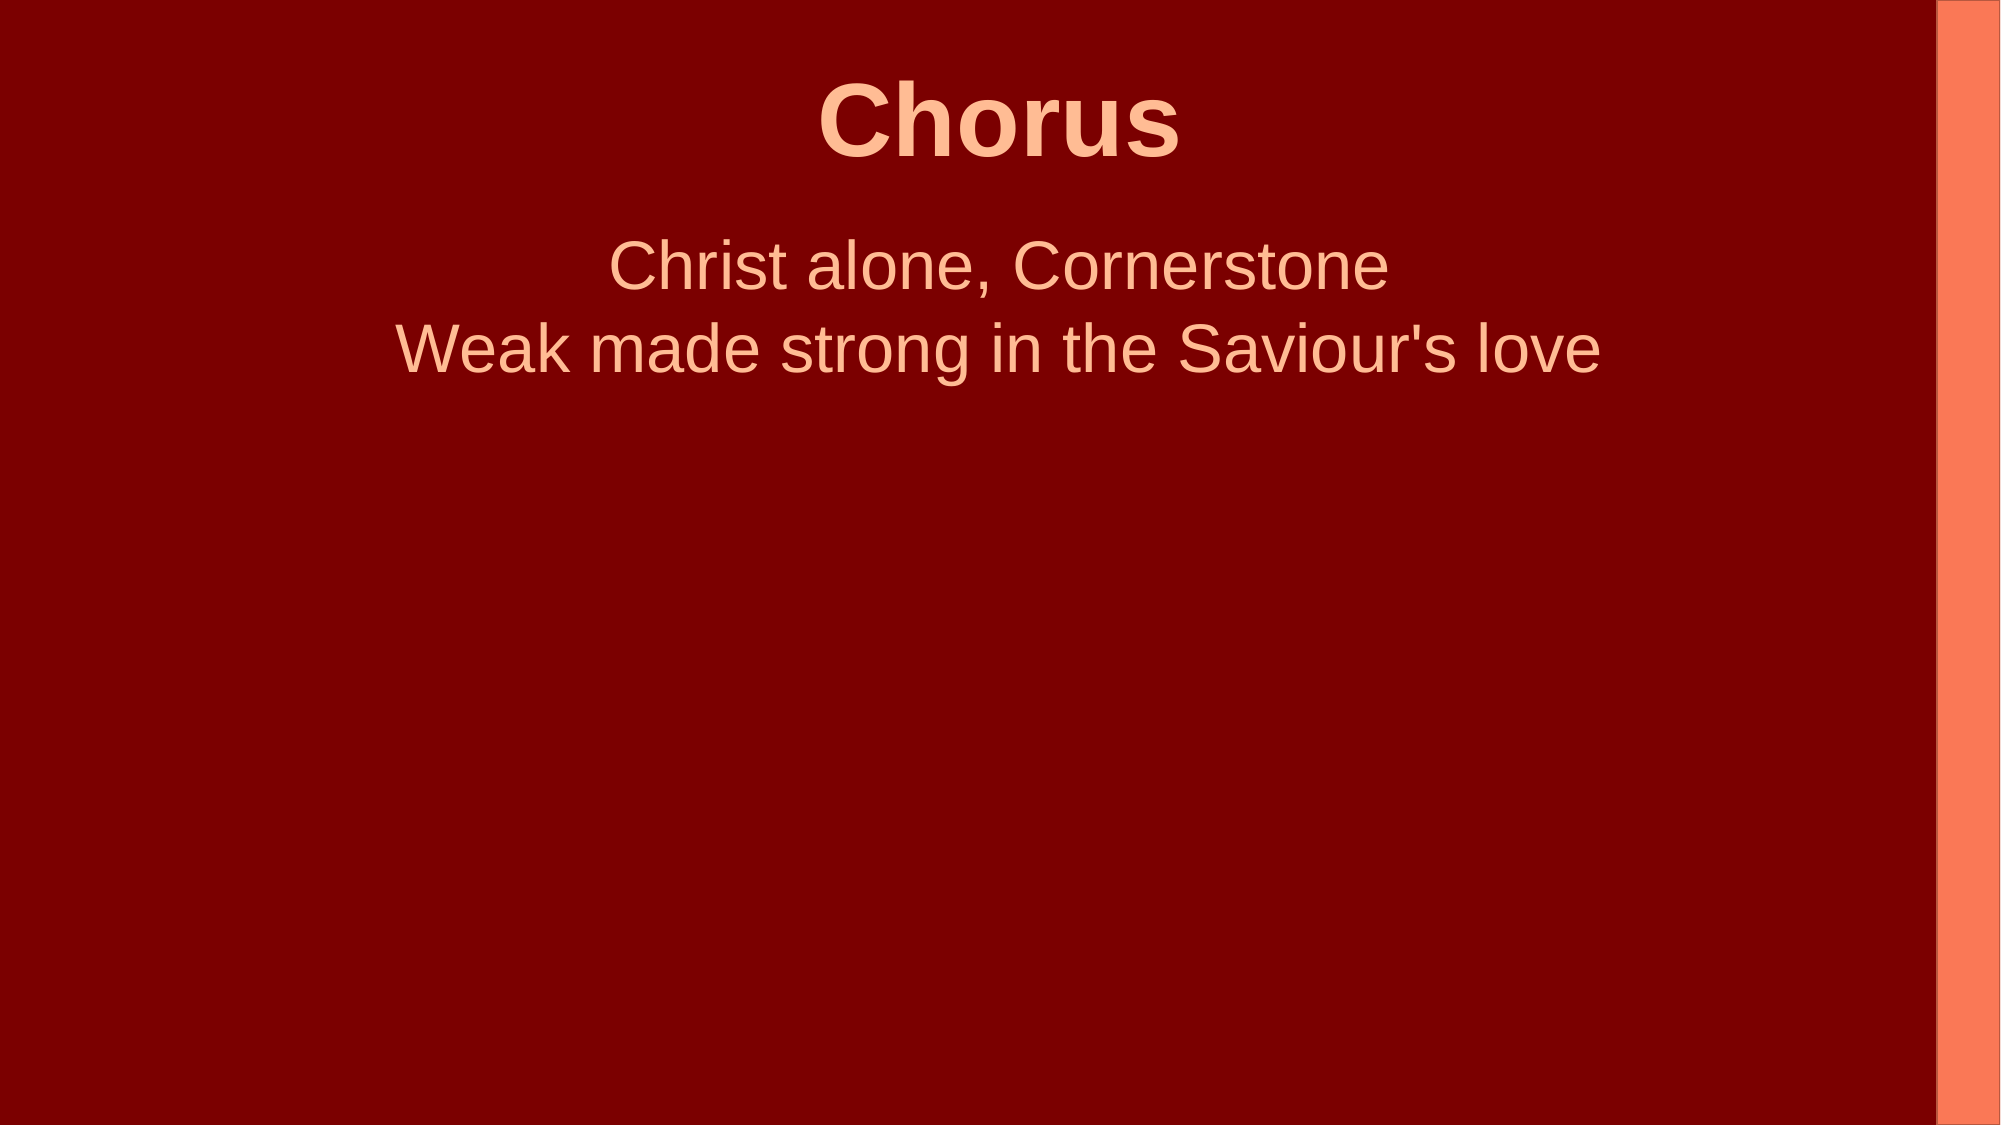

Chorus
Christ alone, Cornerstone
Weak made strong in the Saviour's love